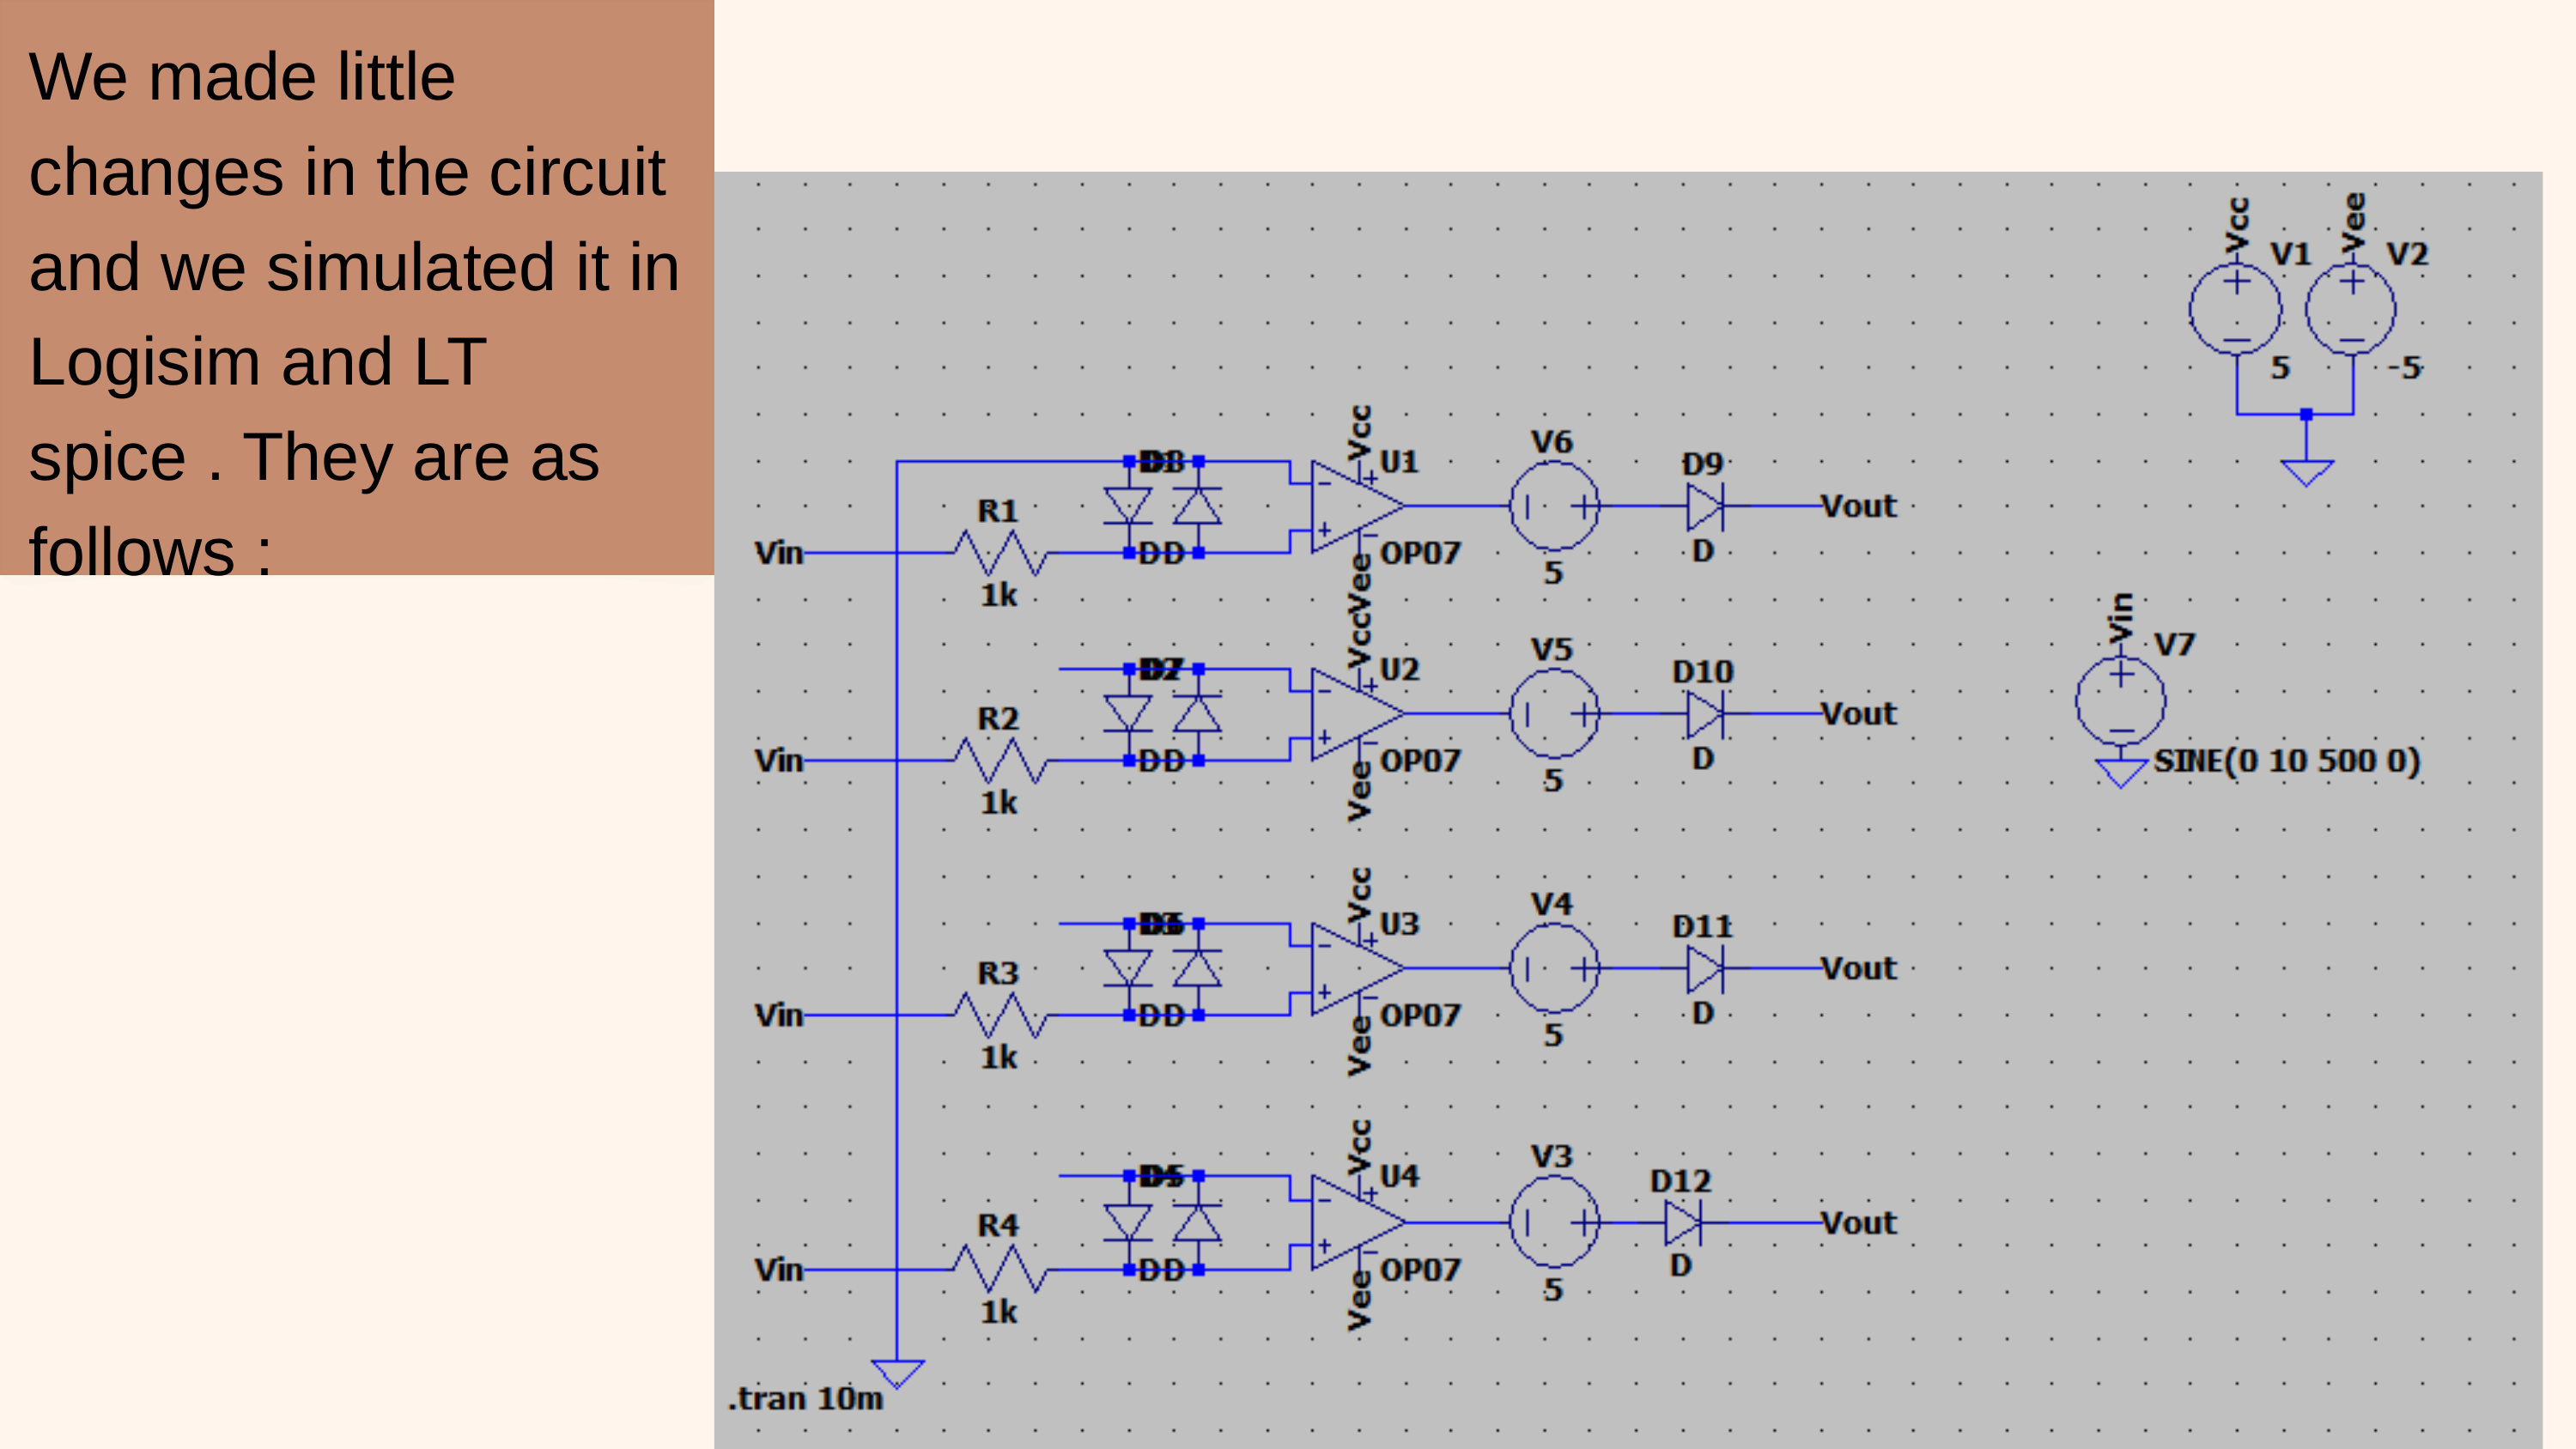

We made little changes in the circuit and we simulated it in Logisim and LT spice . They are as follows :